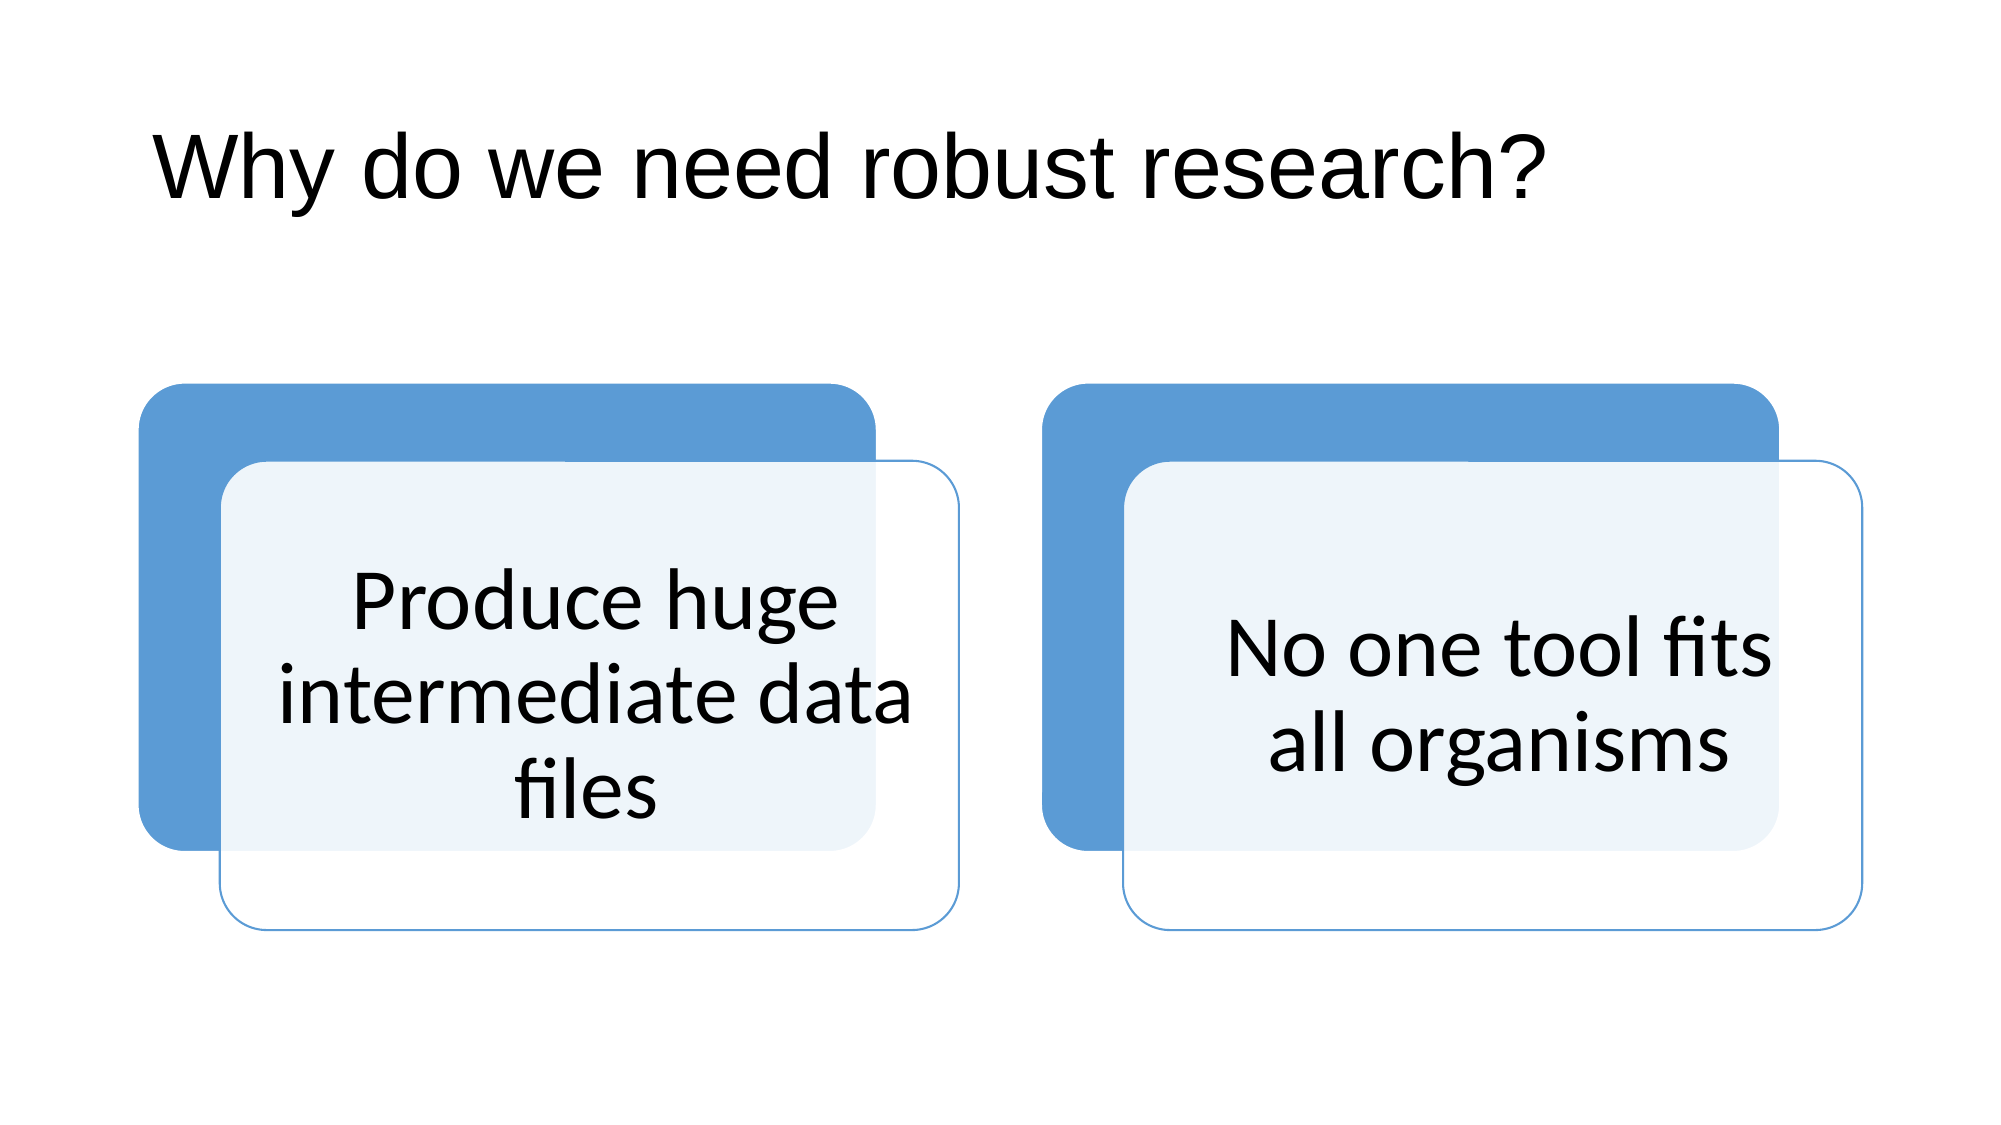

# Why do we need robust research?
Produce huge intermediate data files
No one tool fits all organisms